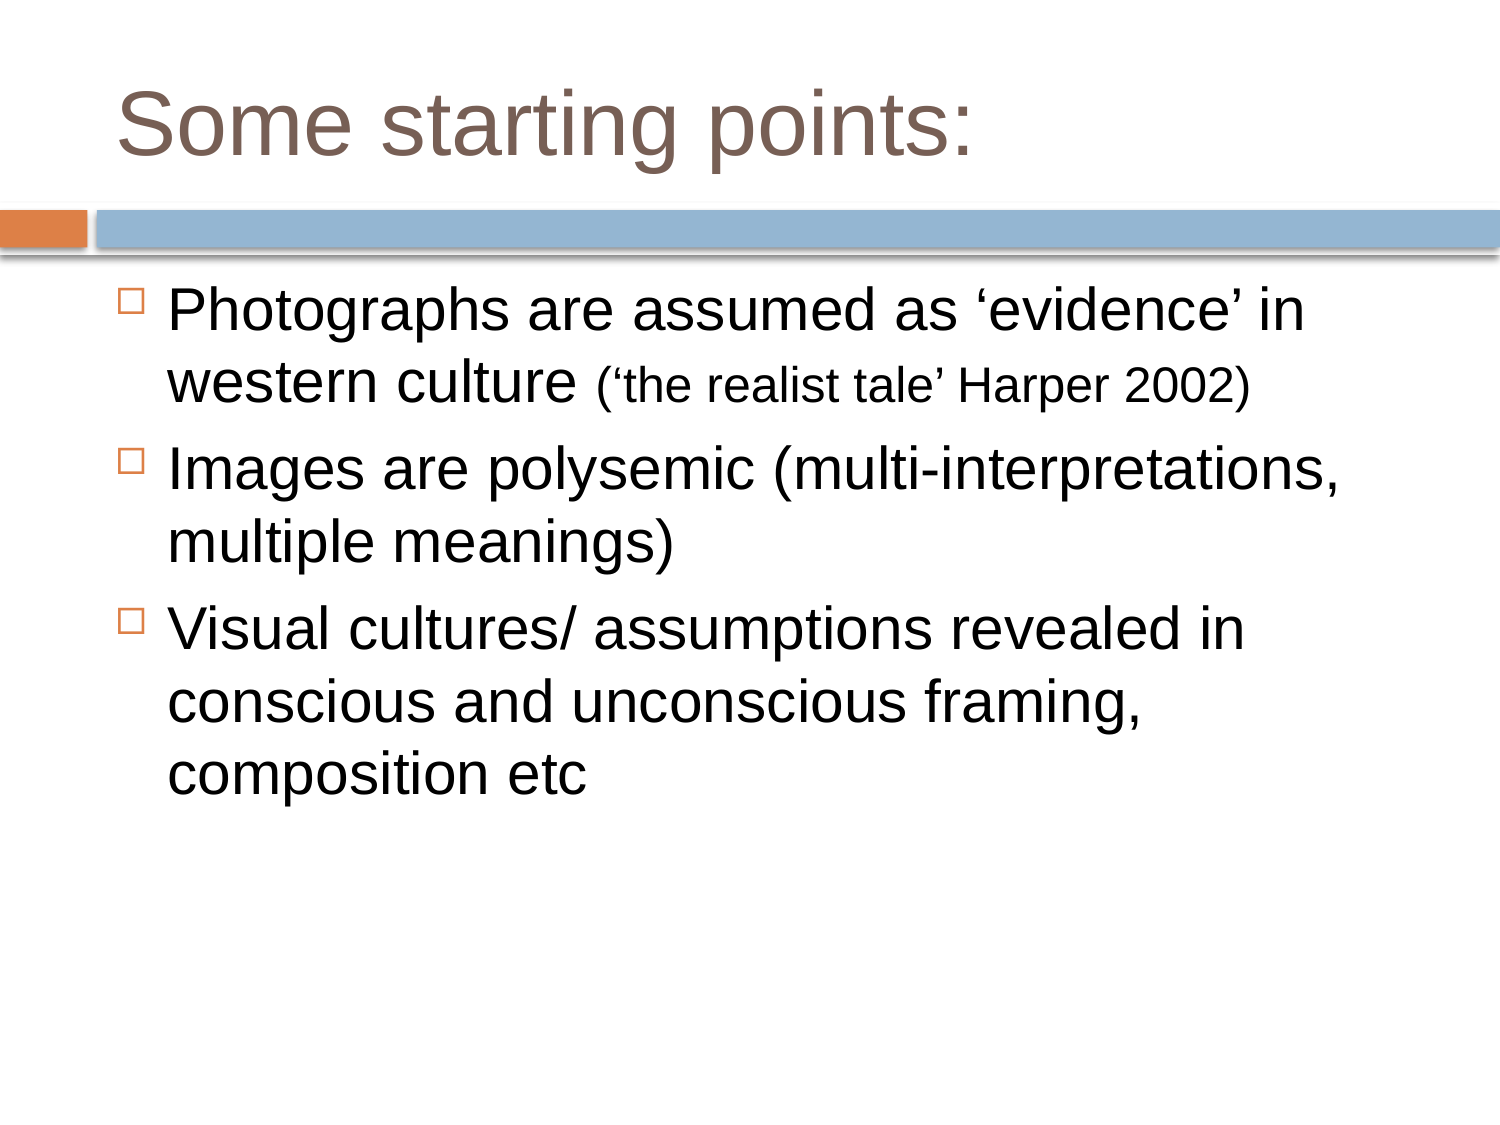

# Some starting points:
Photographs are assumed as ‘evidence’ in western culture (‘the realist tale’ Harper 2002)
Images are polysemic (multi-interpretations, multiple meanings)
Visual cultures/ assumptions revealed in conscious and unconscious framing, composition etc